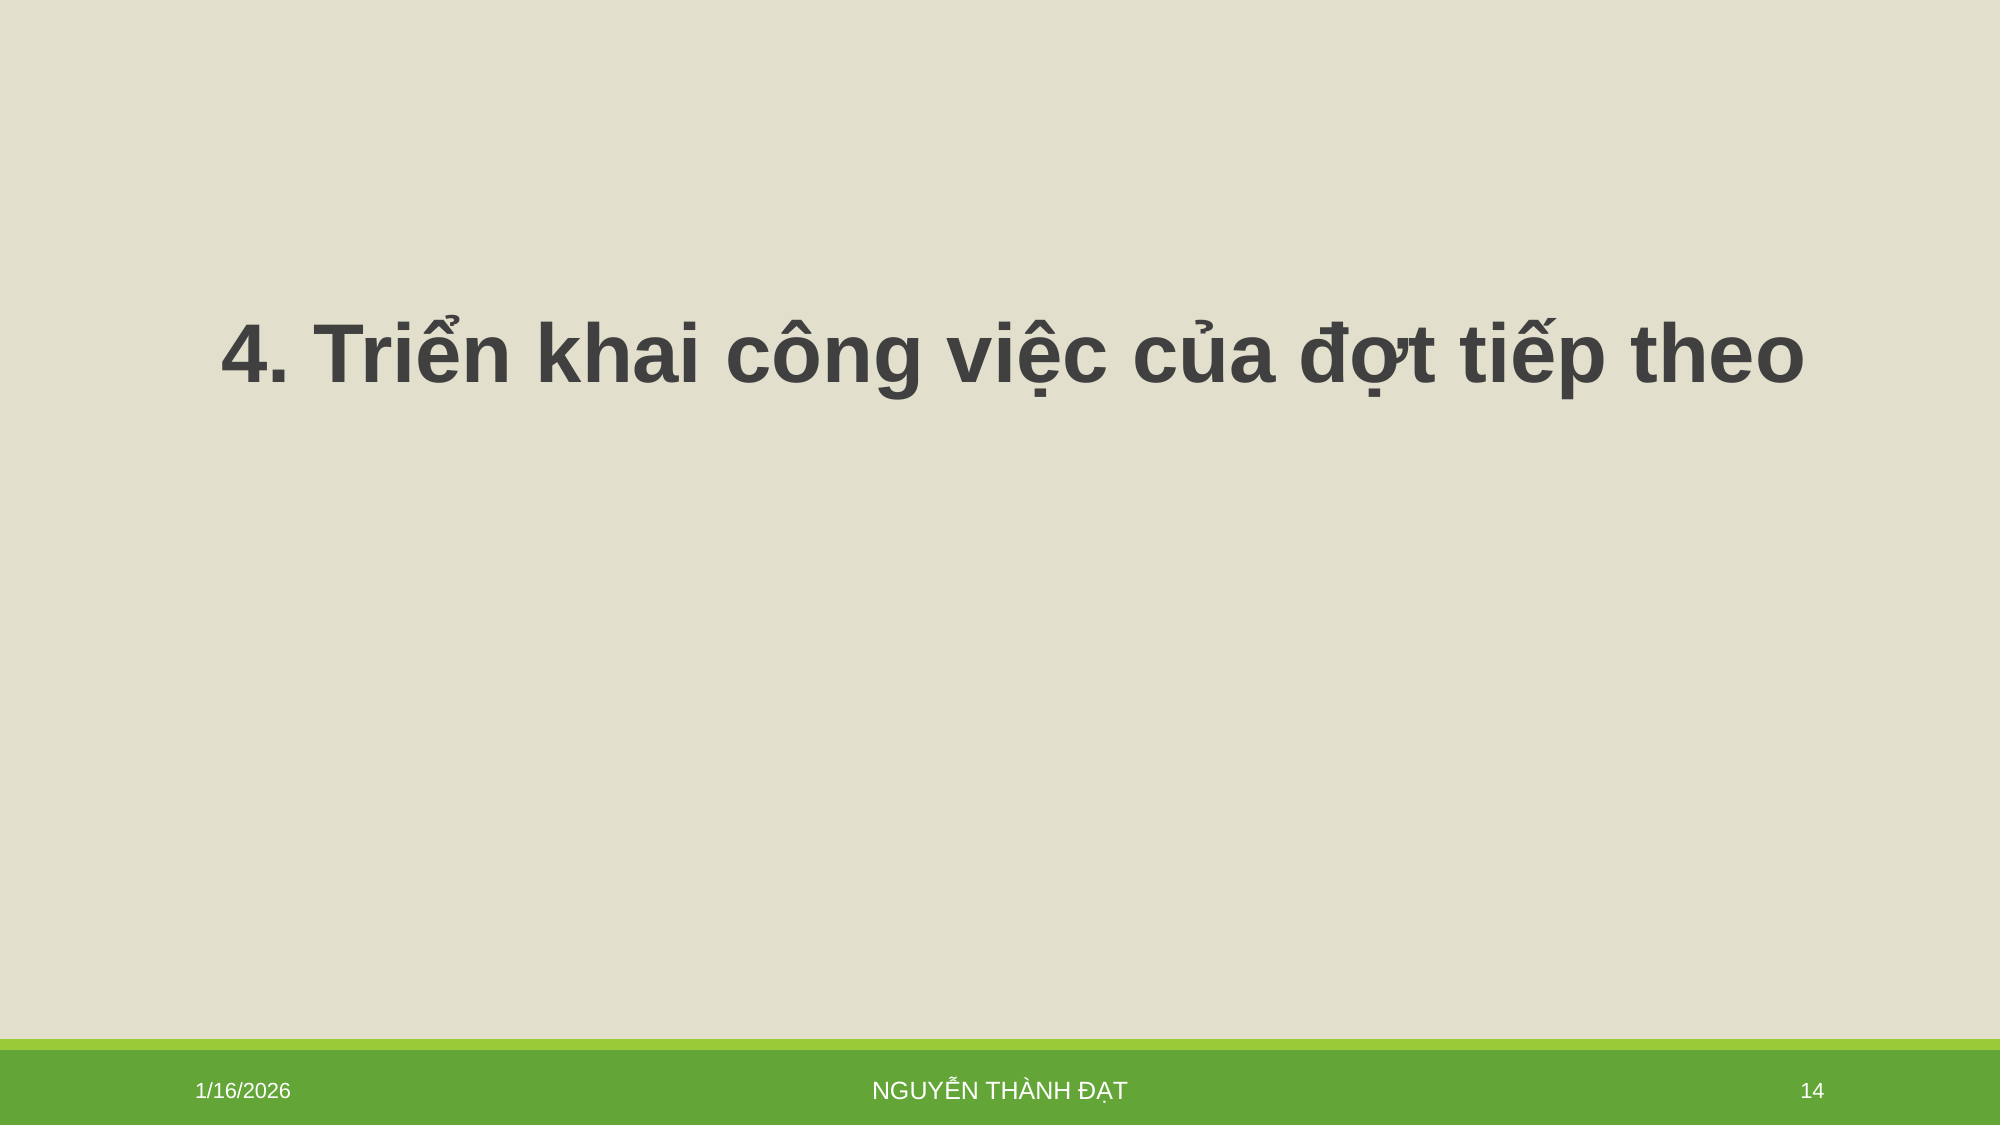

4. Triển khai công việc của đợt tiếp theo
1/16/2026
Nguyễn Thành Đạt
14